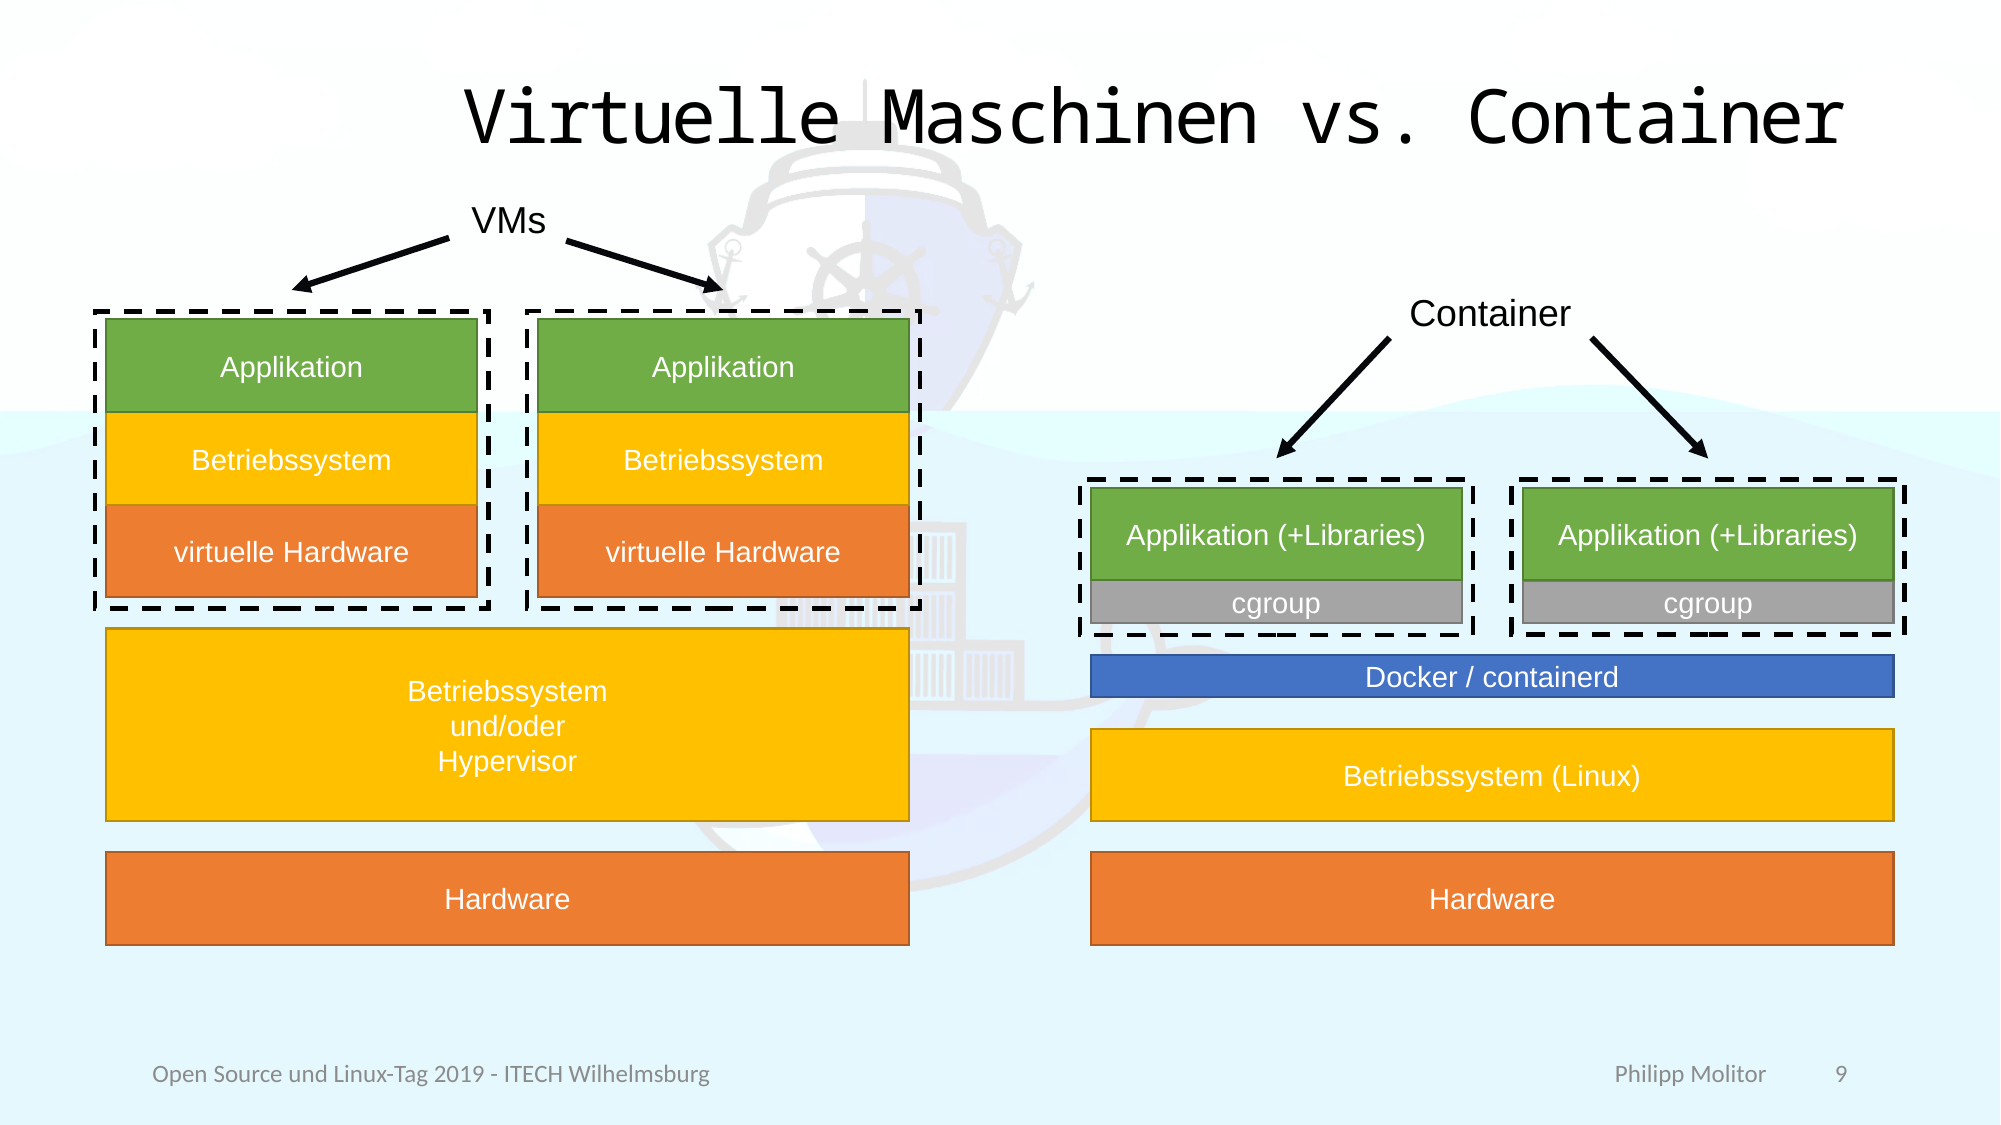

# Virtuelle Maschinen vs. Container
VMs
Container

Applikation
Applikation
Betriebssystem
Betriebssystem

Applikation (+Libraries)
Applikation (+Libraries)
virtuelle Hardware
virtuelle Hardware
cgroup
cgroup
Betriebssystem
und/oder
Hypervisor
Docker / containerd
Betriebssystem (Linux)
Hardware
Hardware
Open Source und Linux-Tag 2019 - ITECH Wilhelmsburg
Philipp Molitor
9